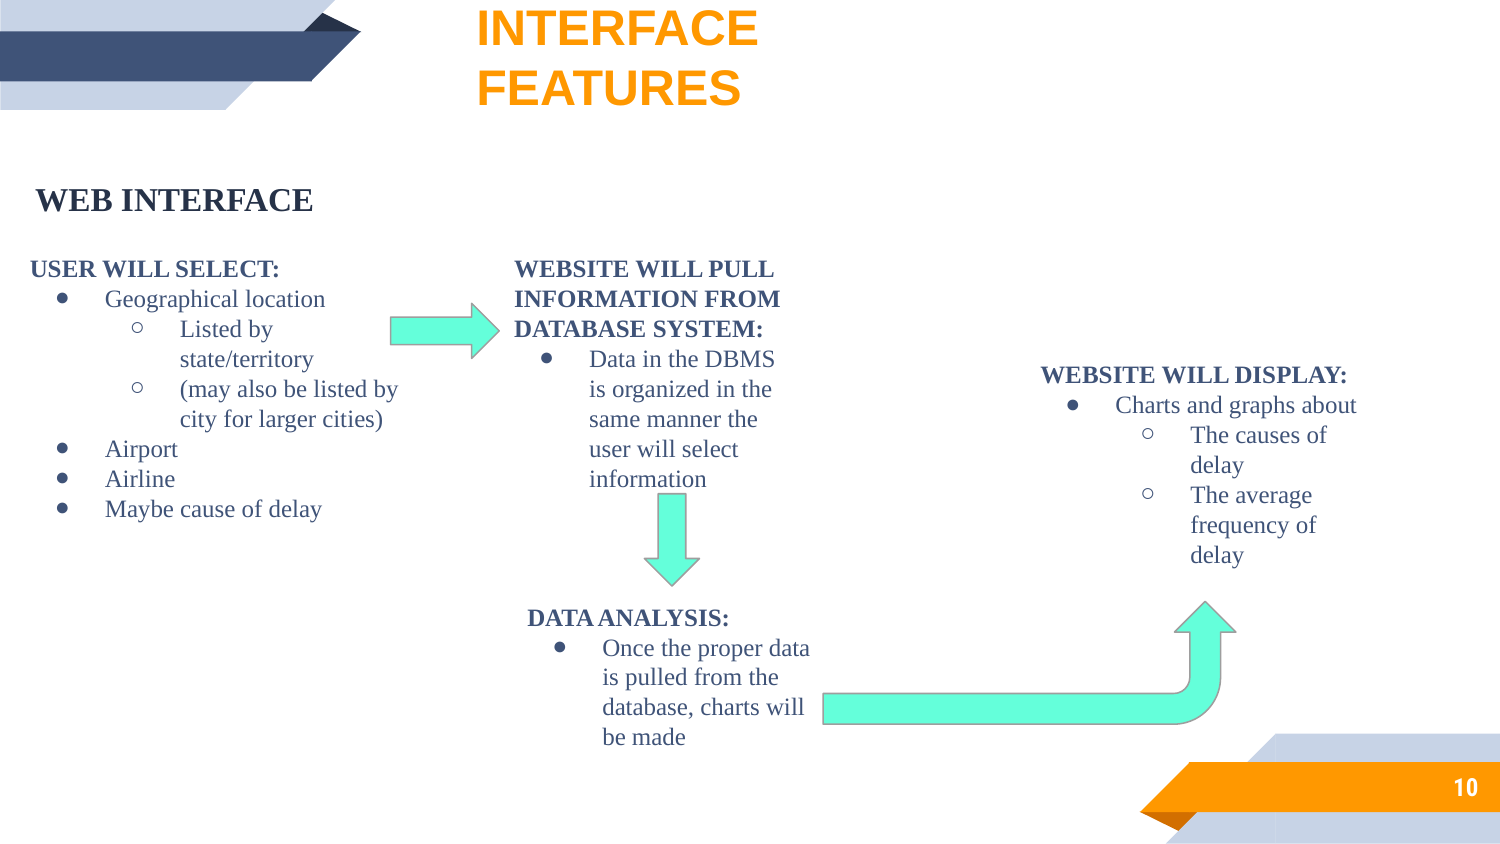

INTERFACE FEATURES

WEB INTERFACE
USER WILL SELECT:
Geographical location
Listed by state/territory
(may also be listed by city for larger cities)
Airport
Airline
Maybe cause of delay
WEBSITE WILL PULL INFORMATION FROM DATABASE SYSTEM:
Data in the DBMS is organized in the same manner the user will select information

WEBSITE WILL DISPLAY:
Charts and graphs about
The causes of delay
The average frequency of delay

DATA ANALYSIS:
Once the proper data is pulled from the database, charts will be made
10